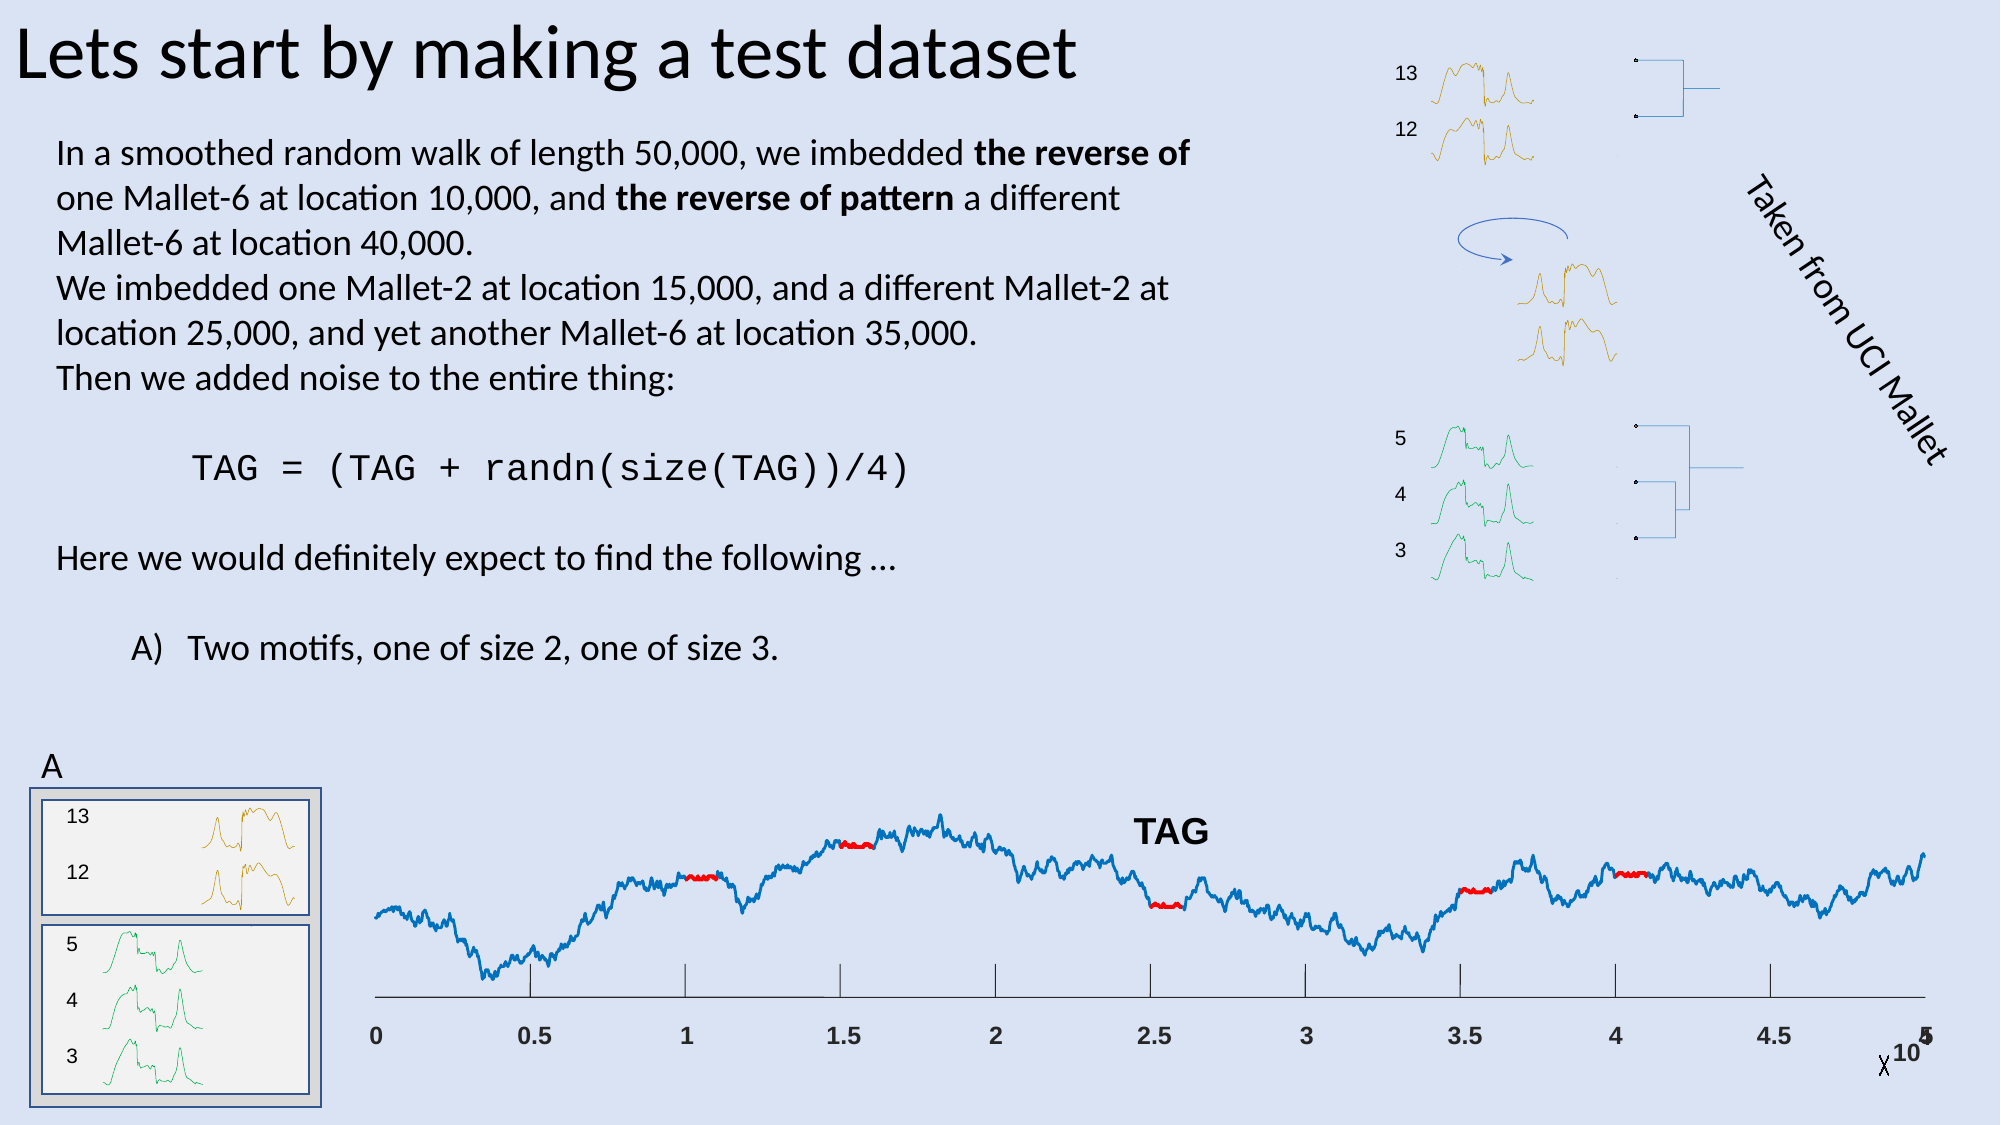

# Lets start by making a test dataset

13

12

In a smoothed random walk of length 50,000, we imbedded the reverse of one Mallet-6 at location 10,000, and the reverse of pattern a different Mallet-6 at location 40,000.
We imbedded one Mallet-2 at location 15,000, and a different Mallet-2 at location 25,000, and yet another Mallet-6 at location 35,000.
Then we added noise to the entire thing:

      TAG = (TAG + randn(size(TAG))/4)

Here we would definitely expect to find the following …

Two motifs, one of size 2, one of size 3.

Taken from UCI Mallet

5

4

3

A

13

TAG

12

5

4

0
0.5
1
1.5
2
2.5
3
3.5
4
4.5
5
4
10

3